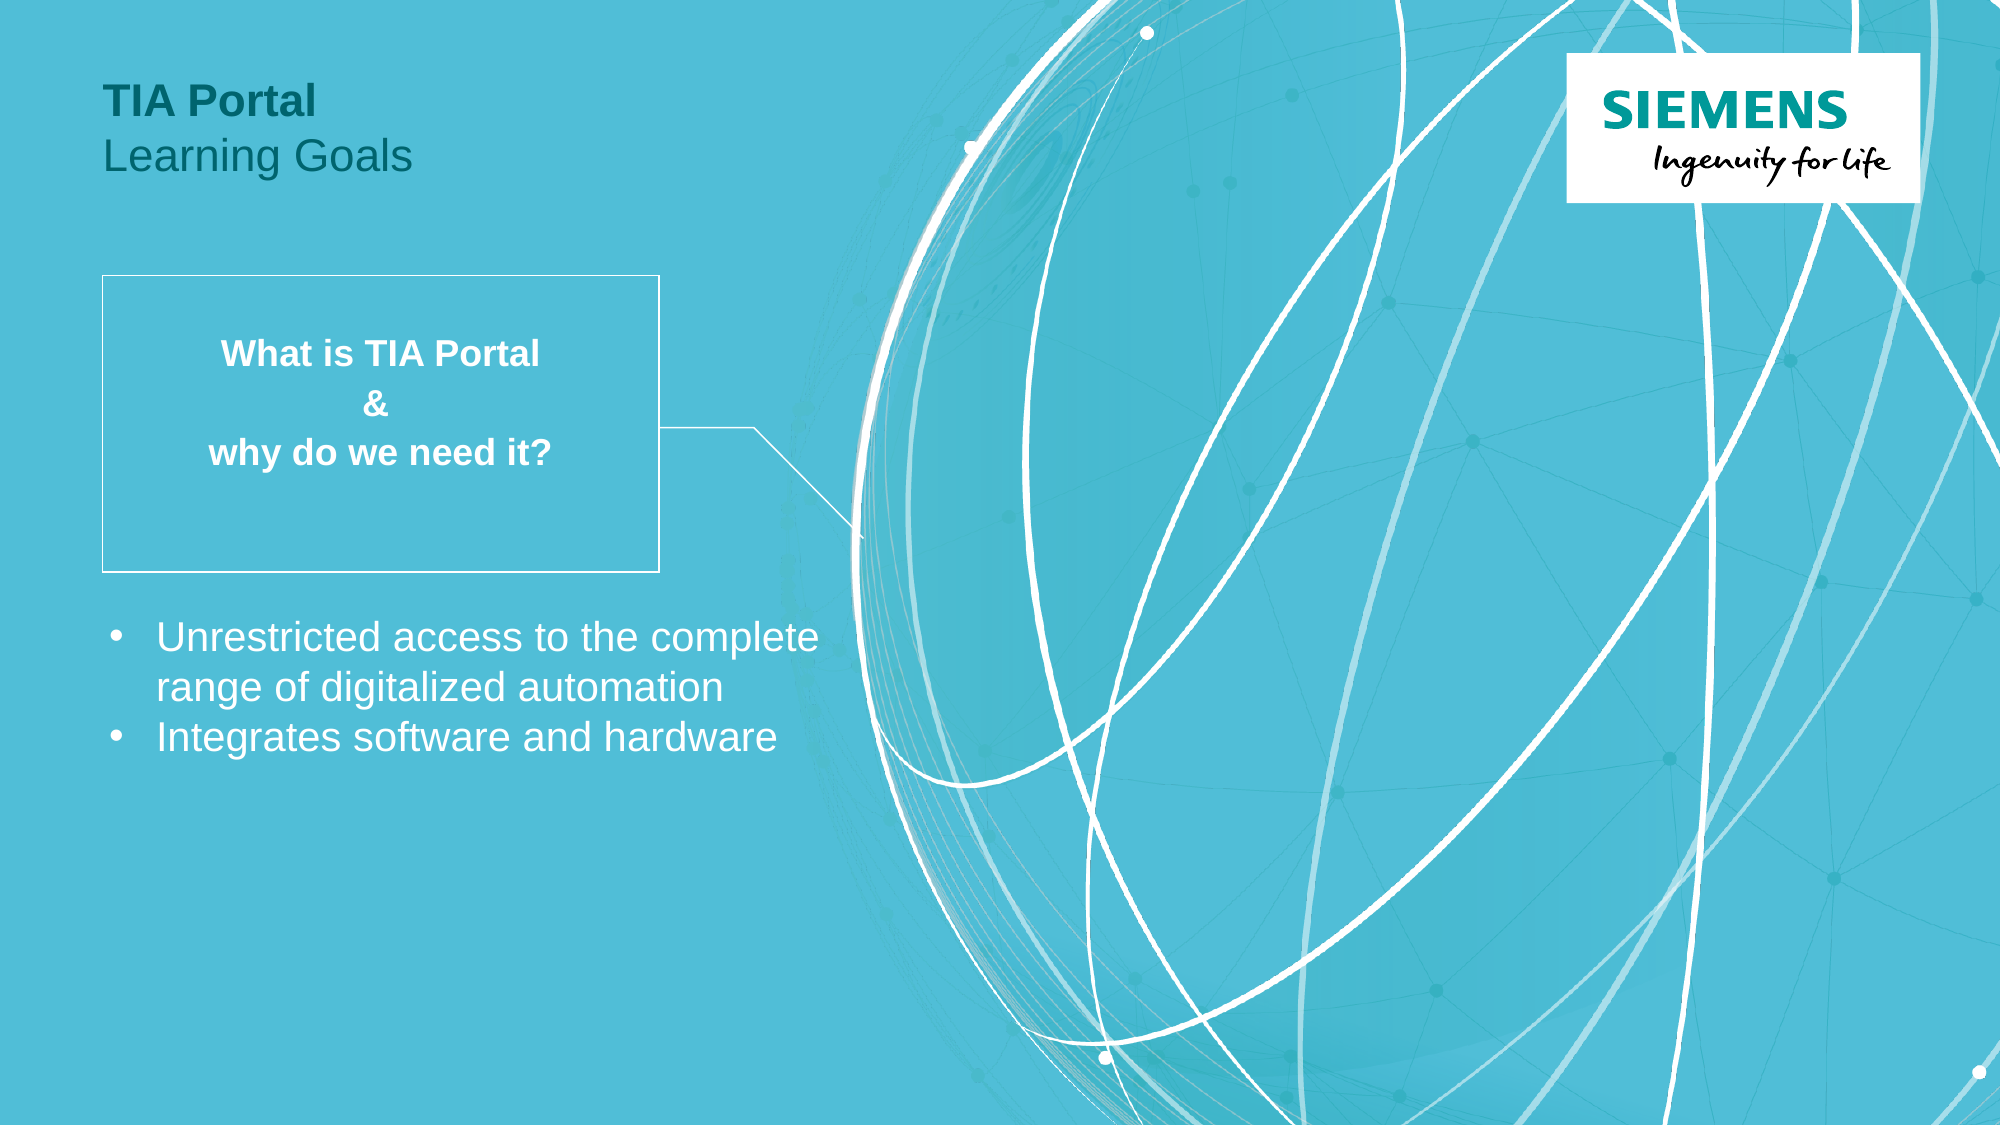

# TIA Portal Learning Goals
What is TIA Portal
&
why do we need it?

Unrestricted access to the complete range of digitalized automation
Integrates software and hardware